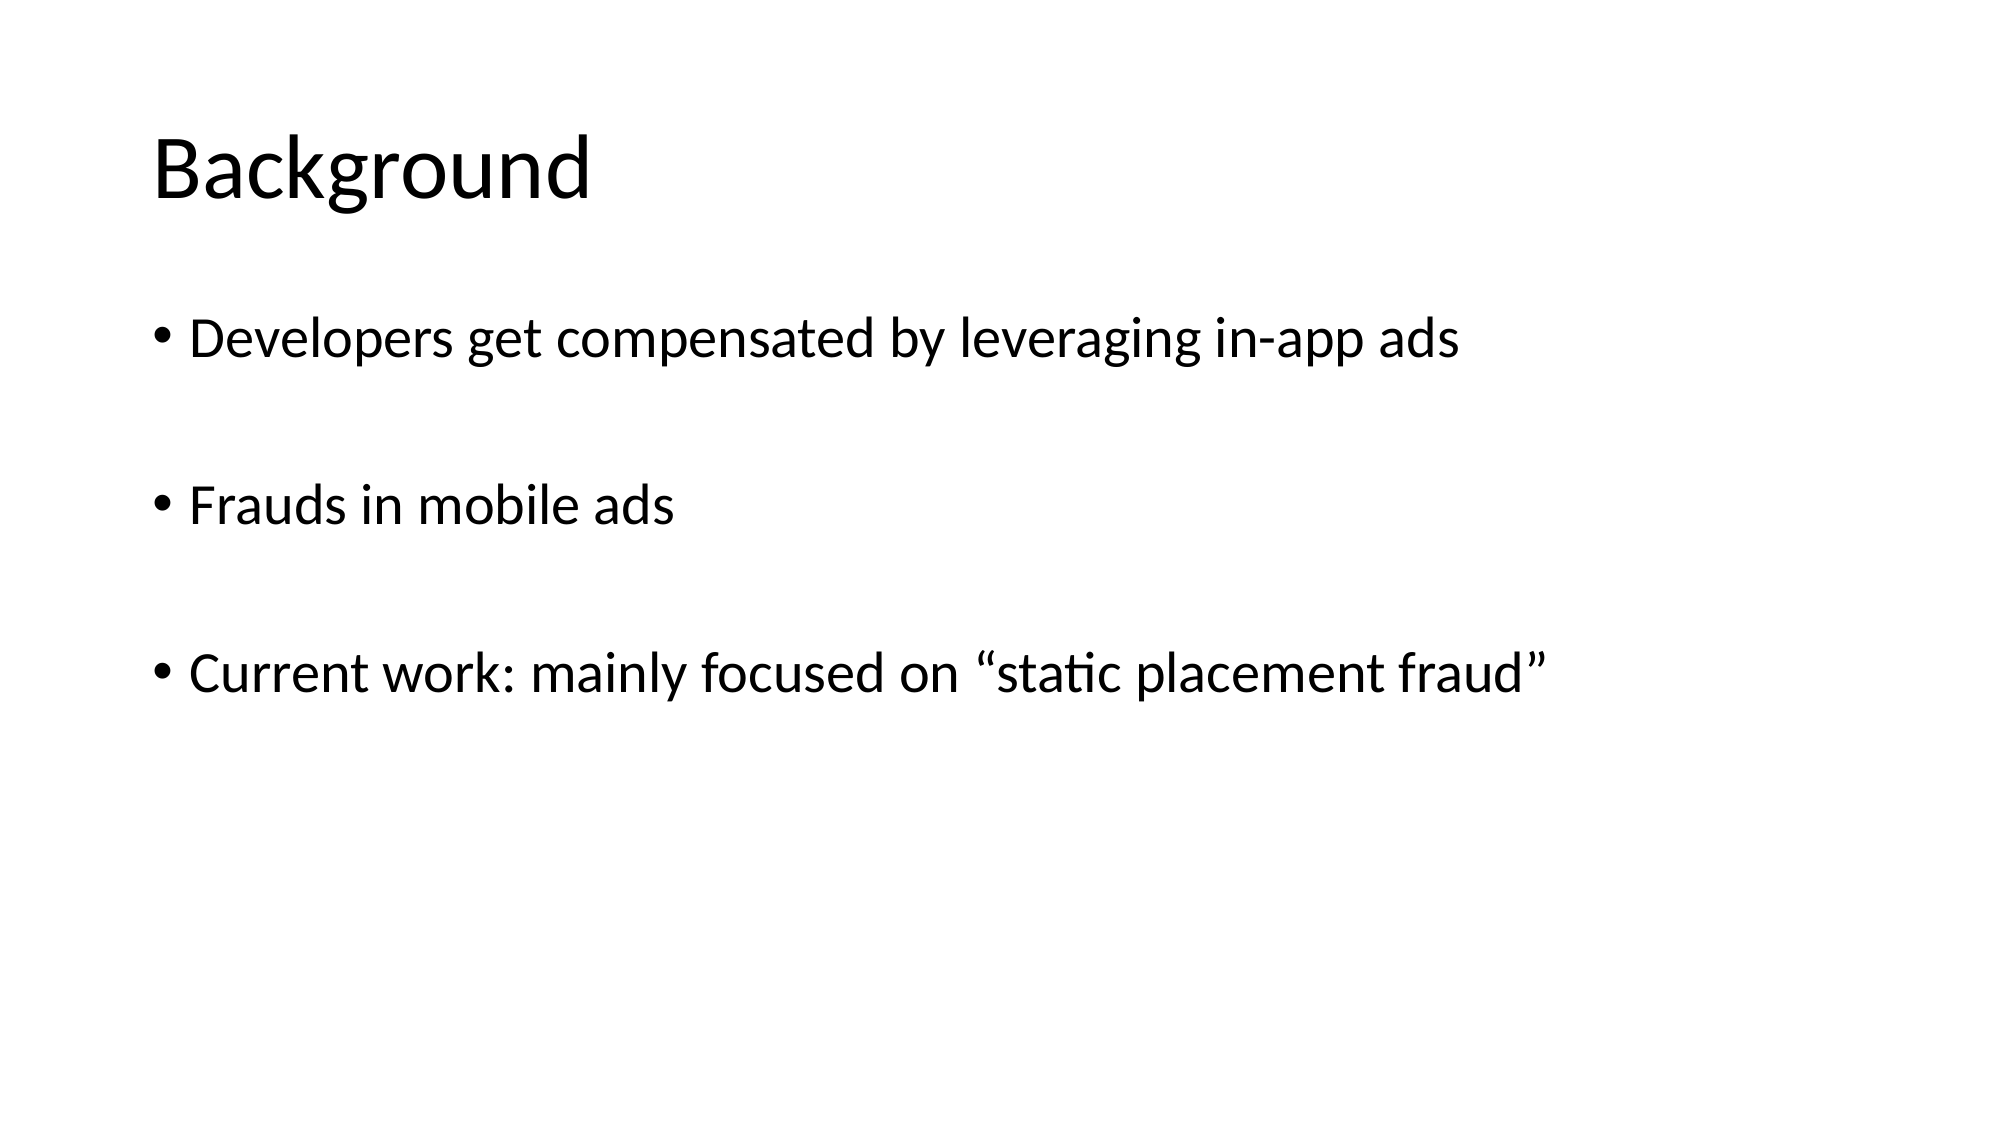

# Background
Developers get compensated by leveraging in-app ads

Frauds in mobile ads

Current work: mainly focused on “static placement fraud”